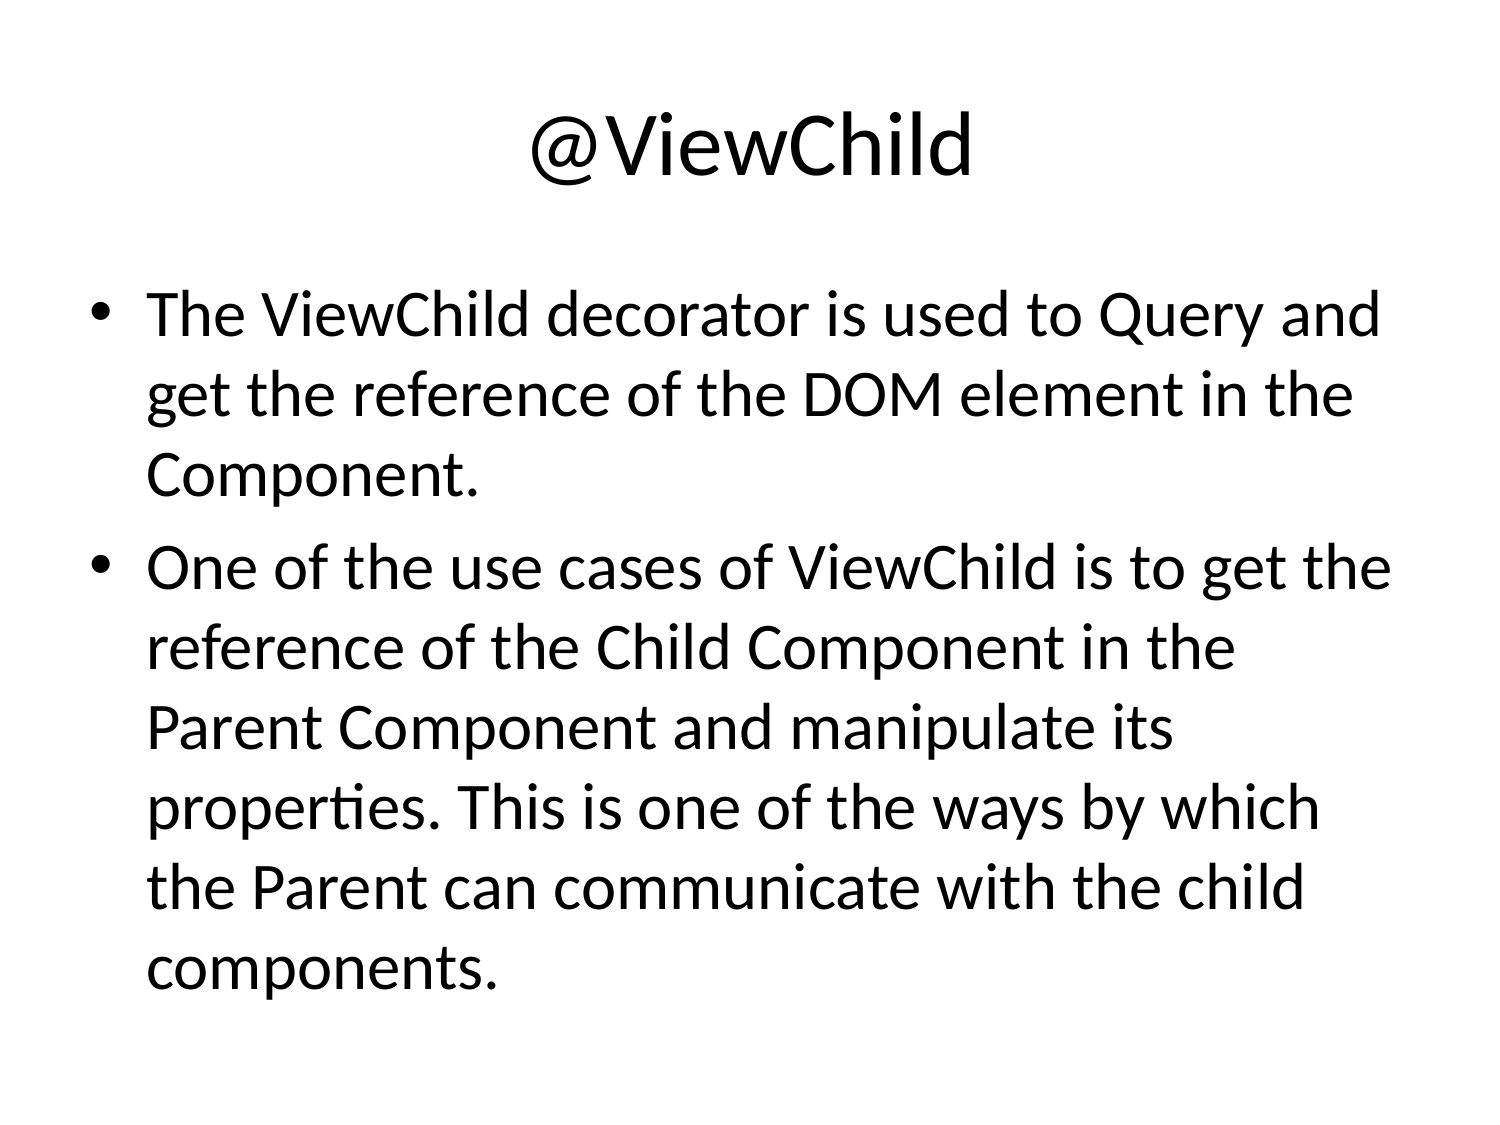

# @ViewChild
The ViewChild decorator is used to Query and get the reference of the DOM element in the Component.
One of the use cases of ViewChild is to get the reference of the Child Component in the Parent Component and manipulate its properties. This is one of the ways by which the Parent can communicate with the child components.